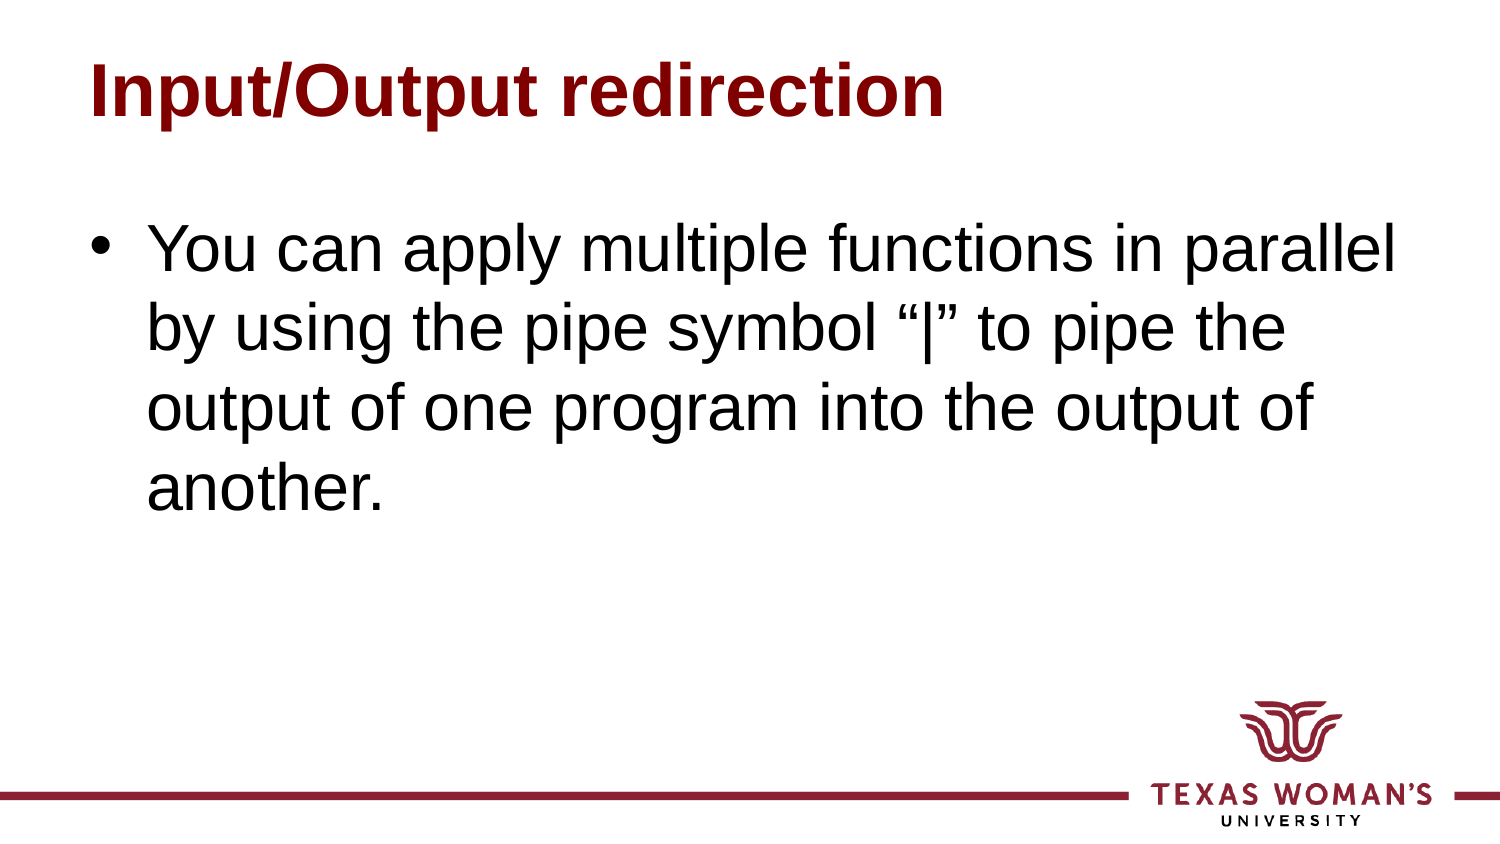

# Input/Output redirection
You can apply multiple functions in parallel by using the pipe symbol “|” to pipe the output of one program into the output of another.